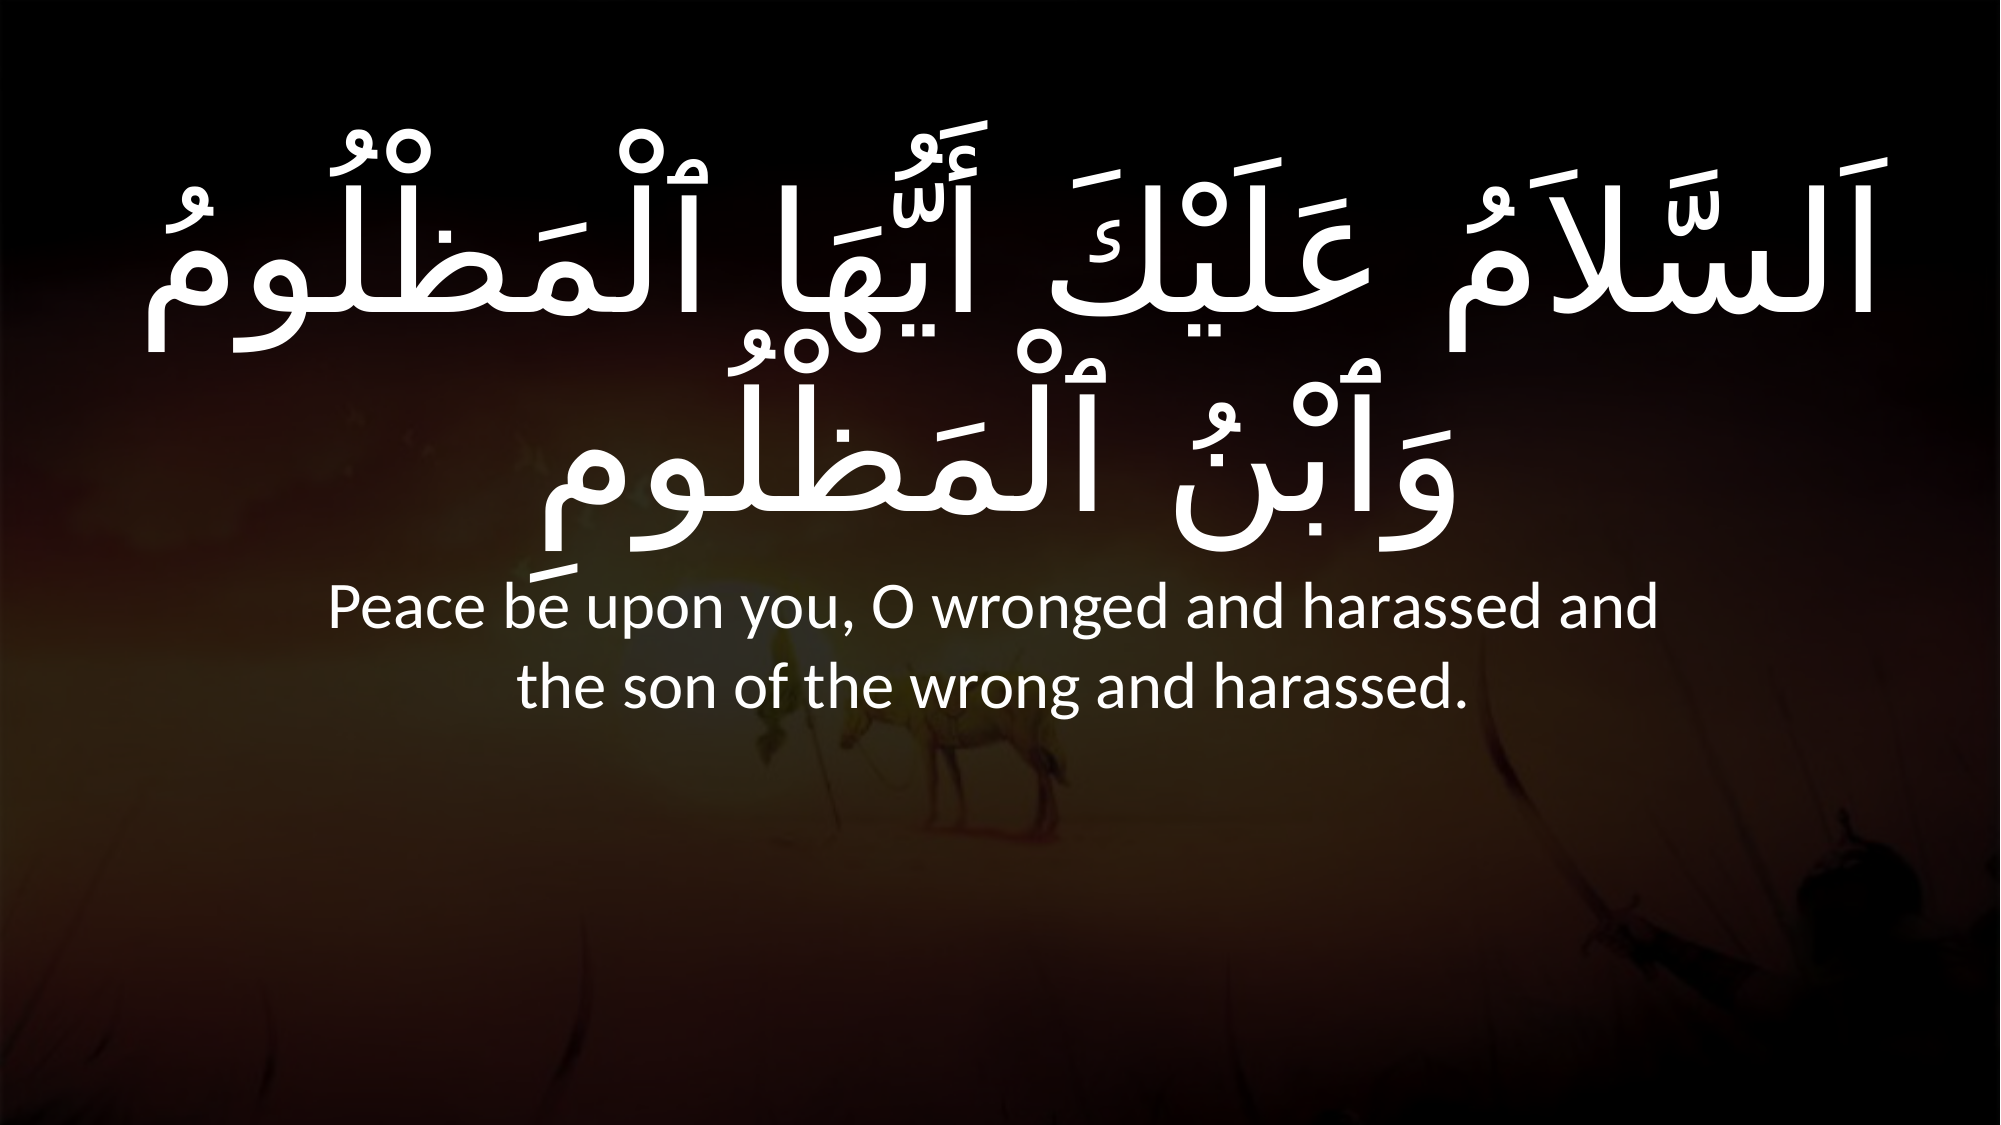

# اَلسَّلاَمُ عَلَيْكَ أَيُّهَا ٱلْمَظْلُومُ وَٱبْنُ ٱلْمَظْلُومِ
Peace be upon you, O wronged and harassed and the son of the wrong and harassed.